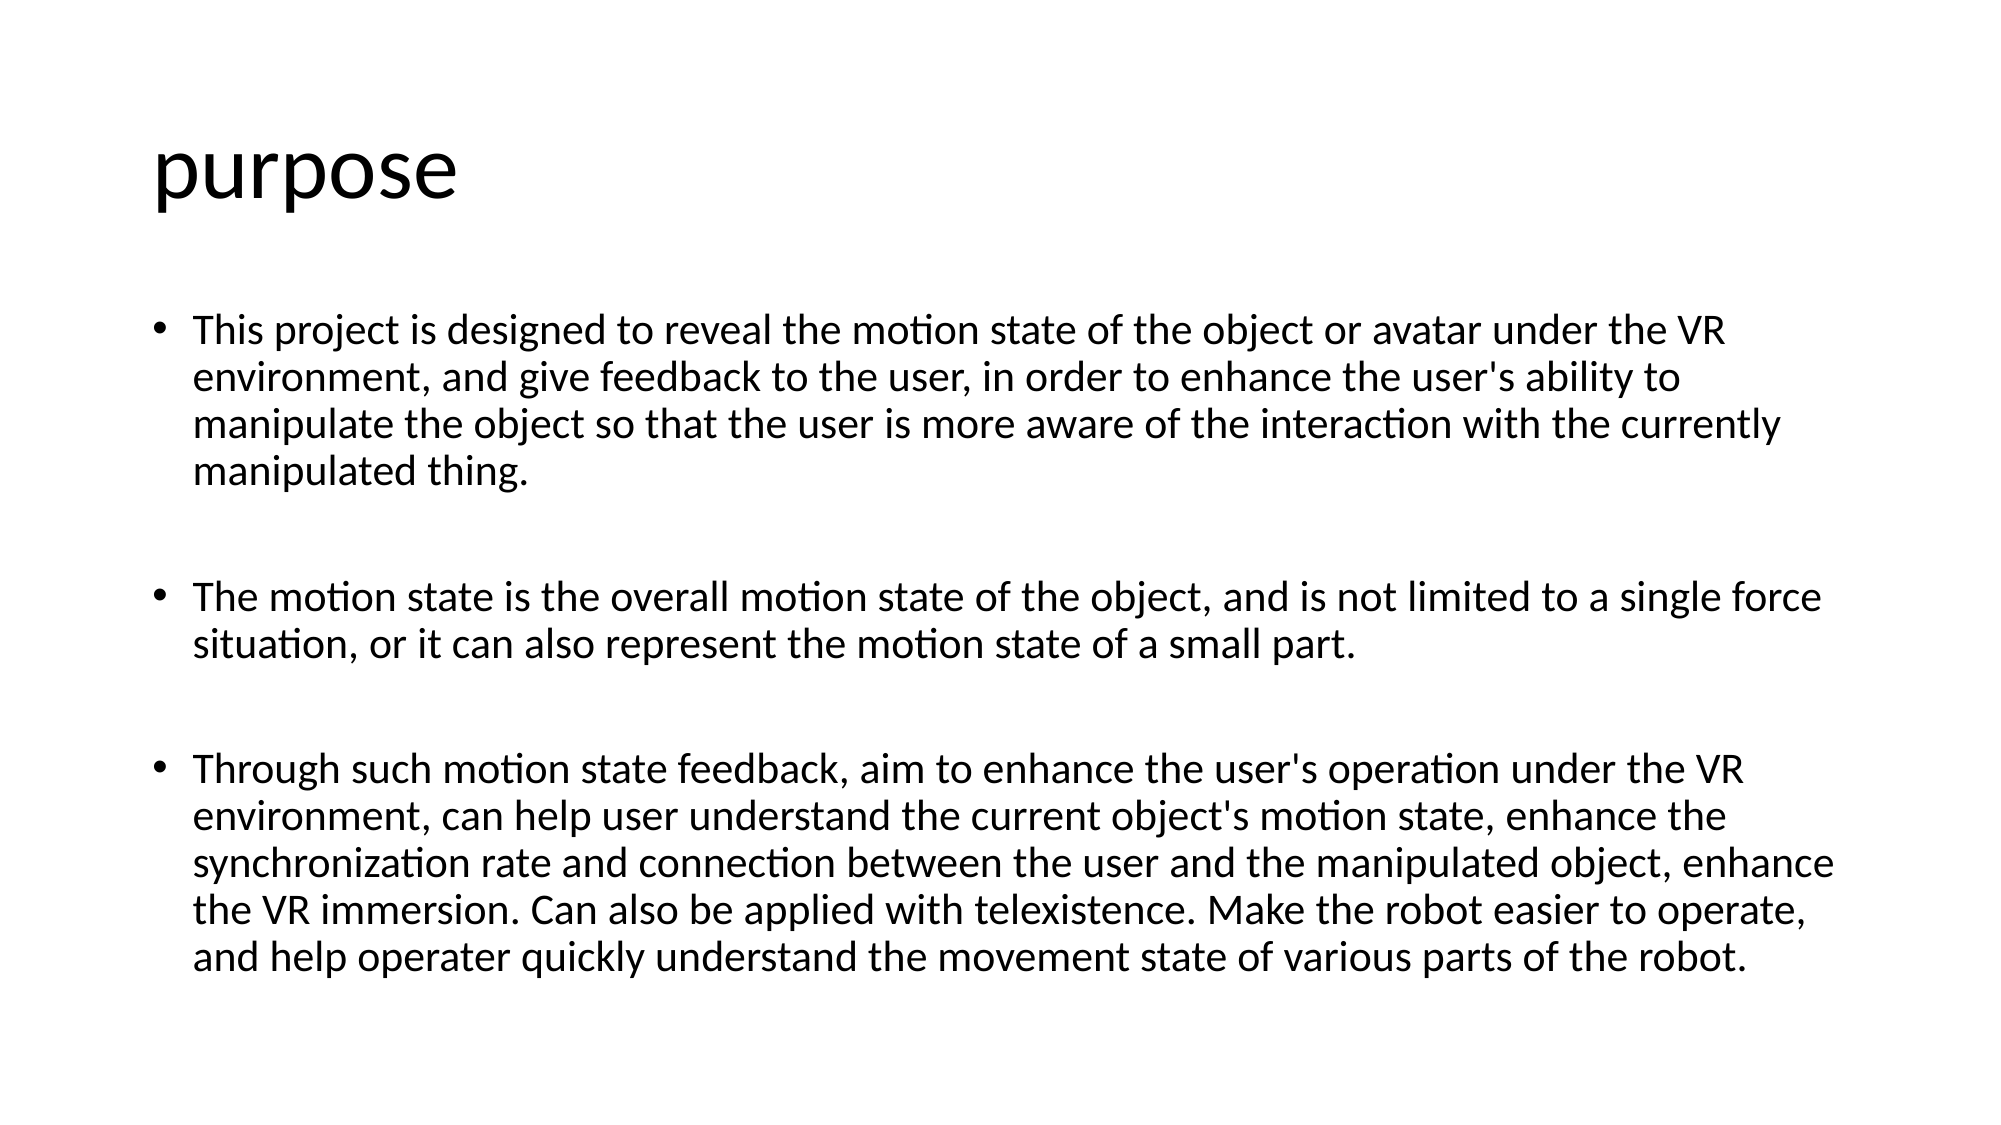

# purpose
This project is designed to reveal the motion state of the object or avatar under the VR environment, and give feedback to the user, in order to enhance the user's ability to manipulate the object so that the user is more aware of the interaction with the currently manipulated thing.

The motion state is the overall motion state of the object, and is not limited to a single force situation, or it can also represent the motion state of a small part.

Through such motion state feedback, aim to enhance the user's operation under the VR environment, can help user understand the current object's motion state, enhance the synchronization rate and connection between the user and the manipulated object, enhance the VR immersion. Can also be applied with telexistence. Make the robot easier to operate,  and help operater quickly understand the movement state of various parts of the robot.
11